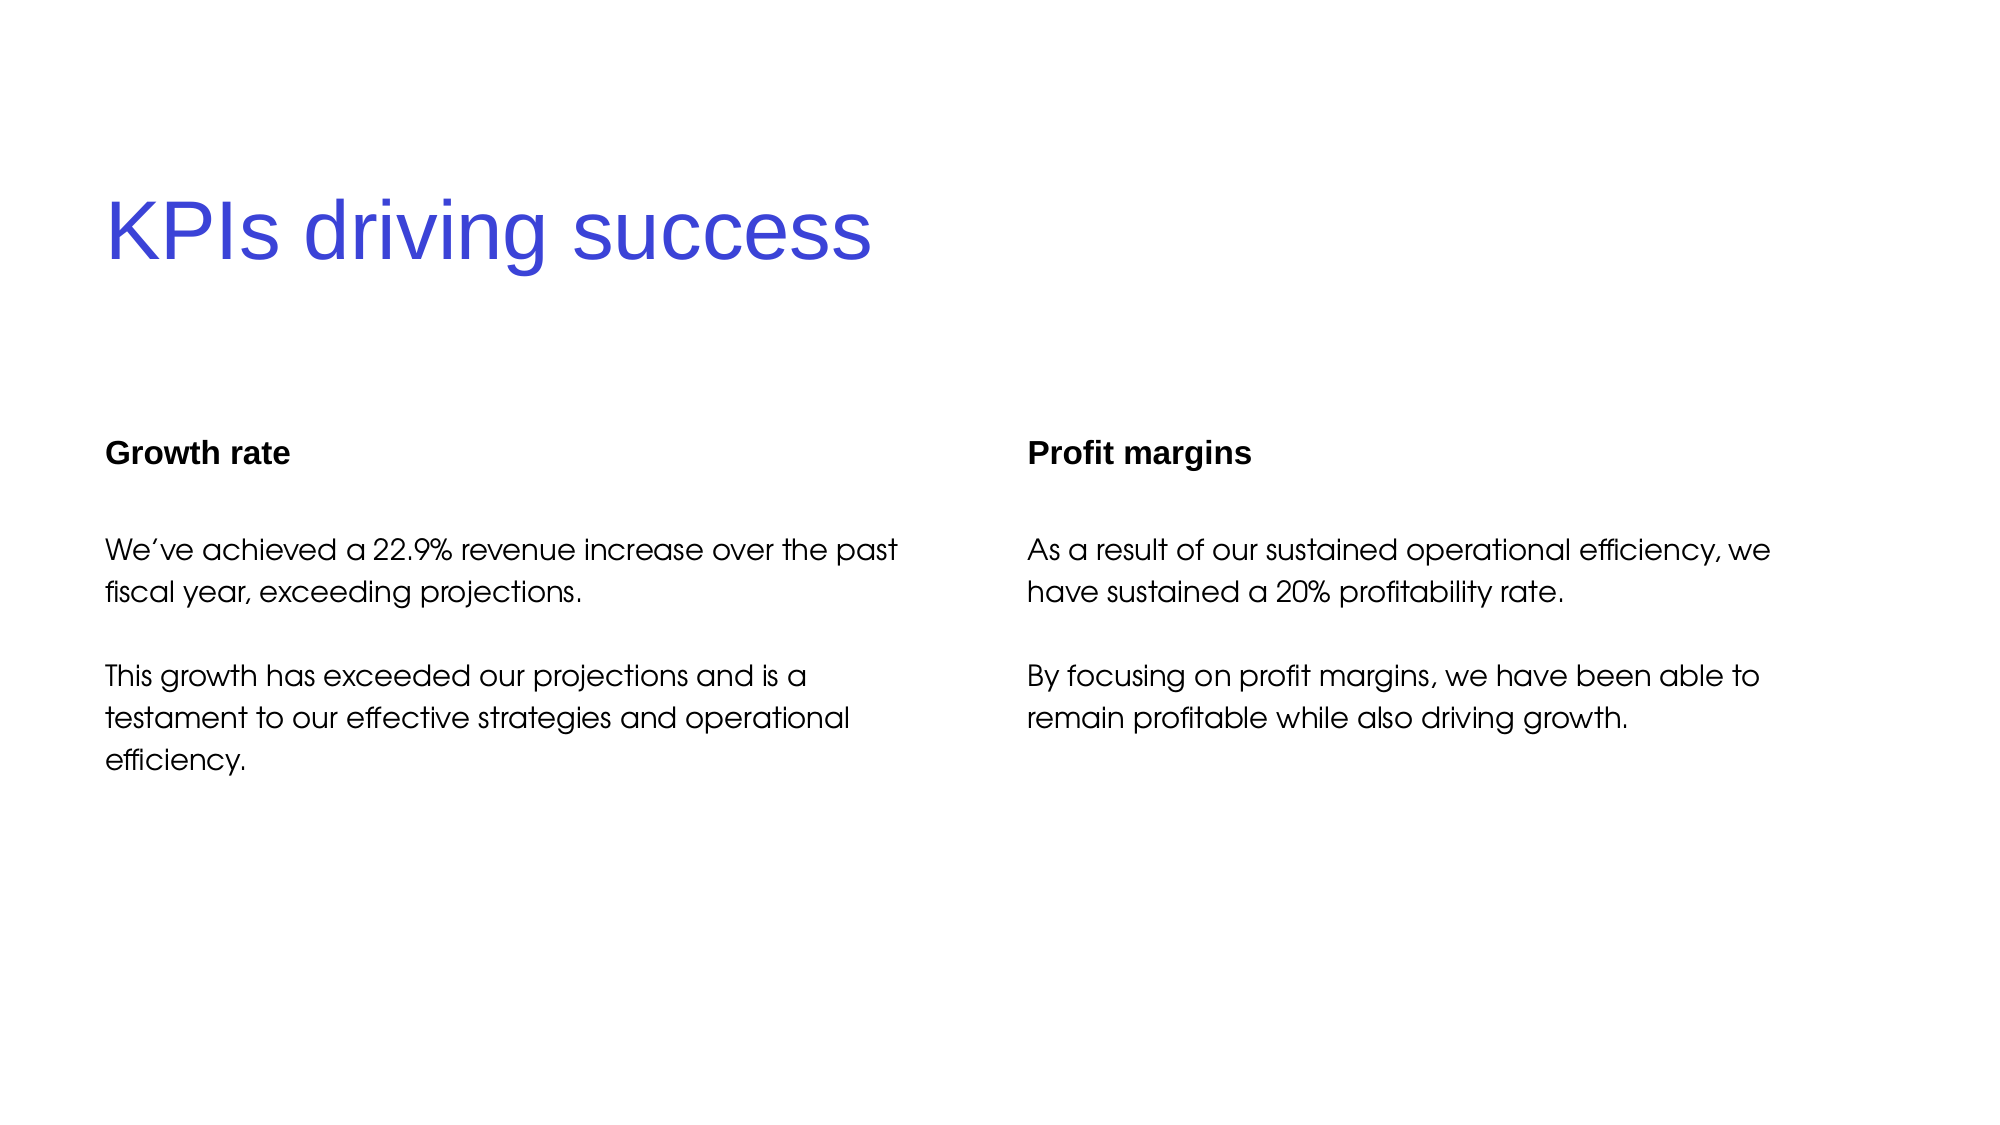

# KPIs driving success
Growth rate
Profit margins
We’ve achieved a 22.9% revenue increase over the past fiscal year, exceeding projections.
This growth has exceeded our projections and is a testament to our effective strategies and operational efficiency.
As a result of our sustained operational efficiency, we have sustained a 20% profitability rate.
By focusing on profit margins, we have been able to remain profitable while also driving growth.